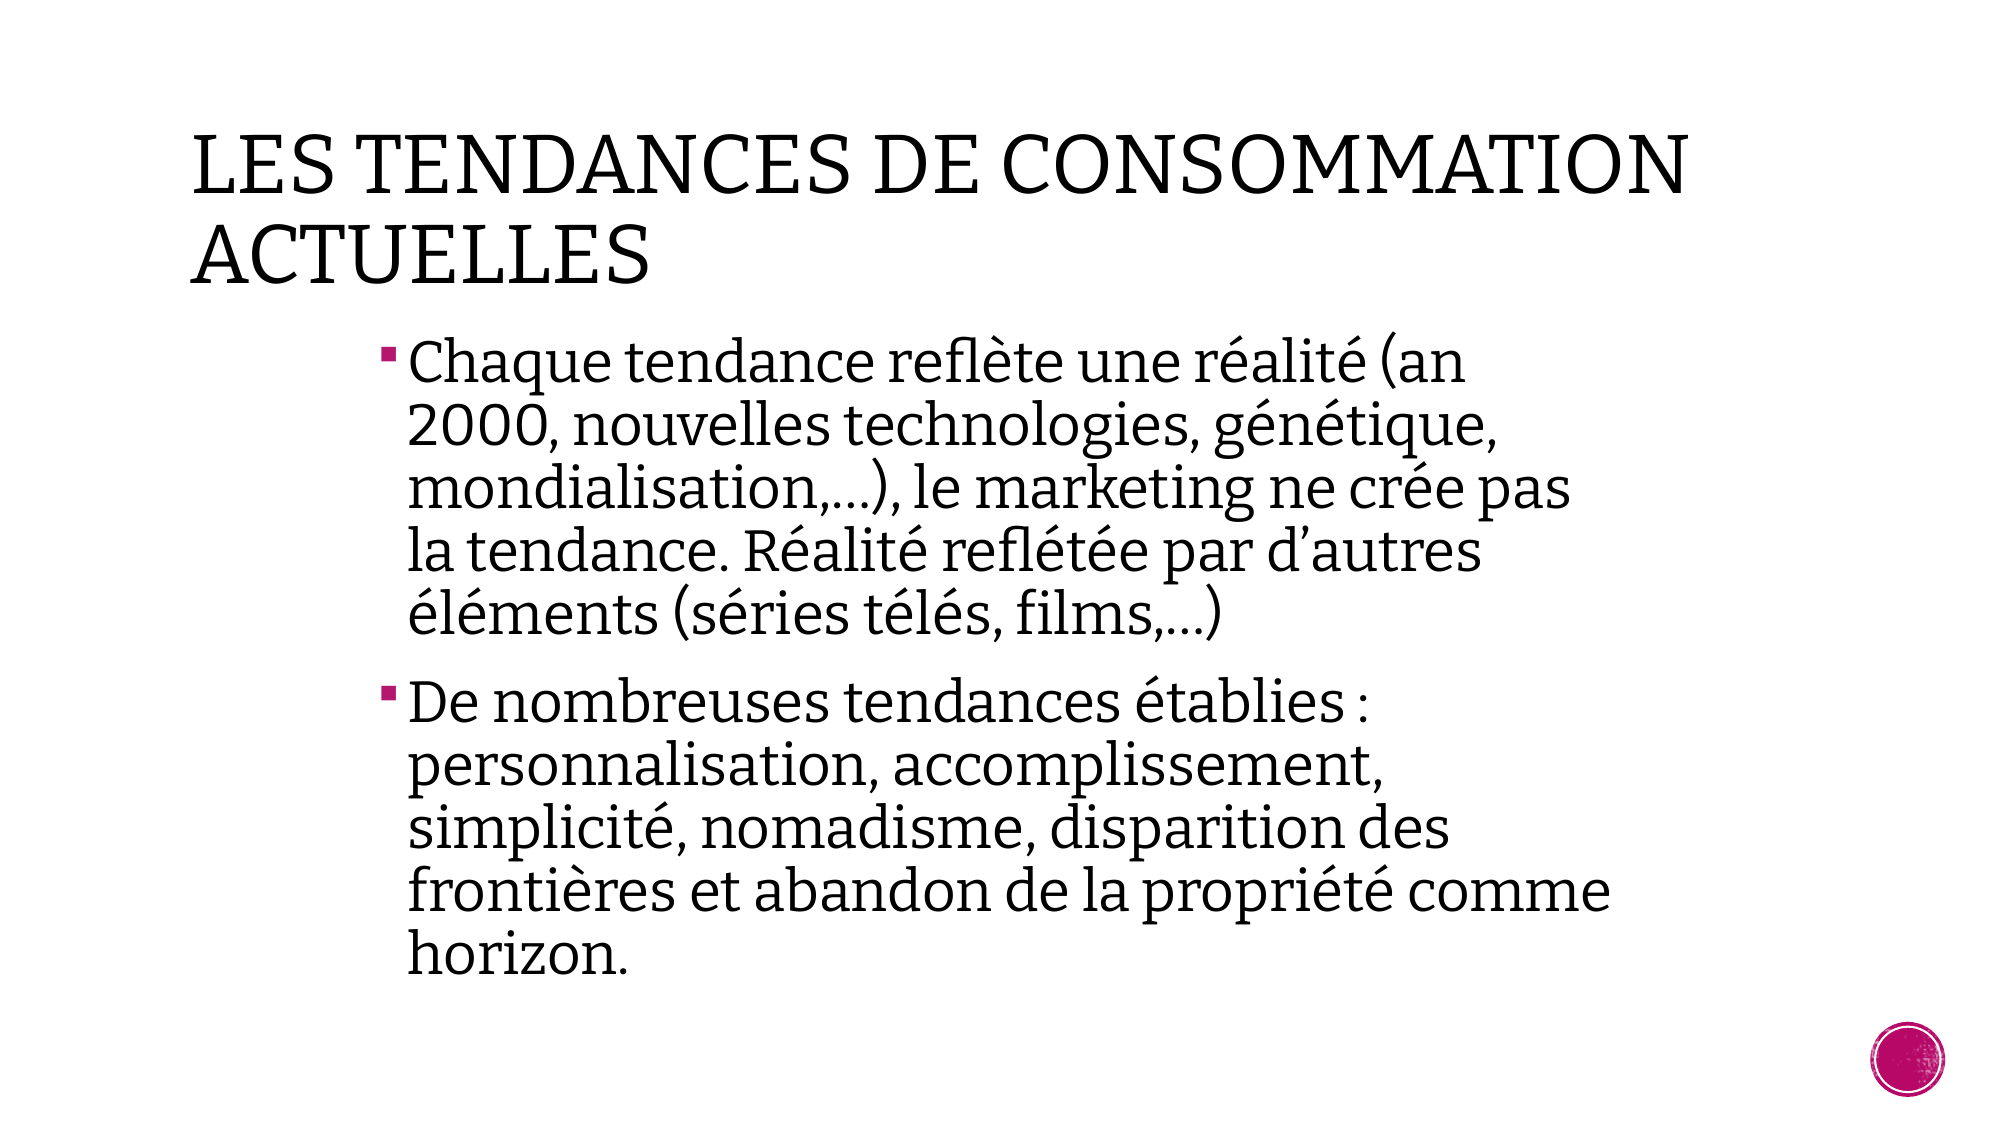

# Les tendances de consommation actuelles
Chaque tendance reflète une réalité (an 2000, nouvelles technologies, génétique, mondialisation,…), le marketing ne crée pas la tendance. Réalité reflétée par d’autres éléments (séries télés, films,…)
De nombreuses tendances établies : personnalisation, accomplissement, simplicité, nomadisme, disparition des frontières et abandon de la propriété comme horizon.